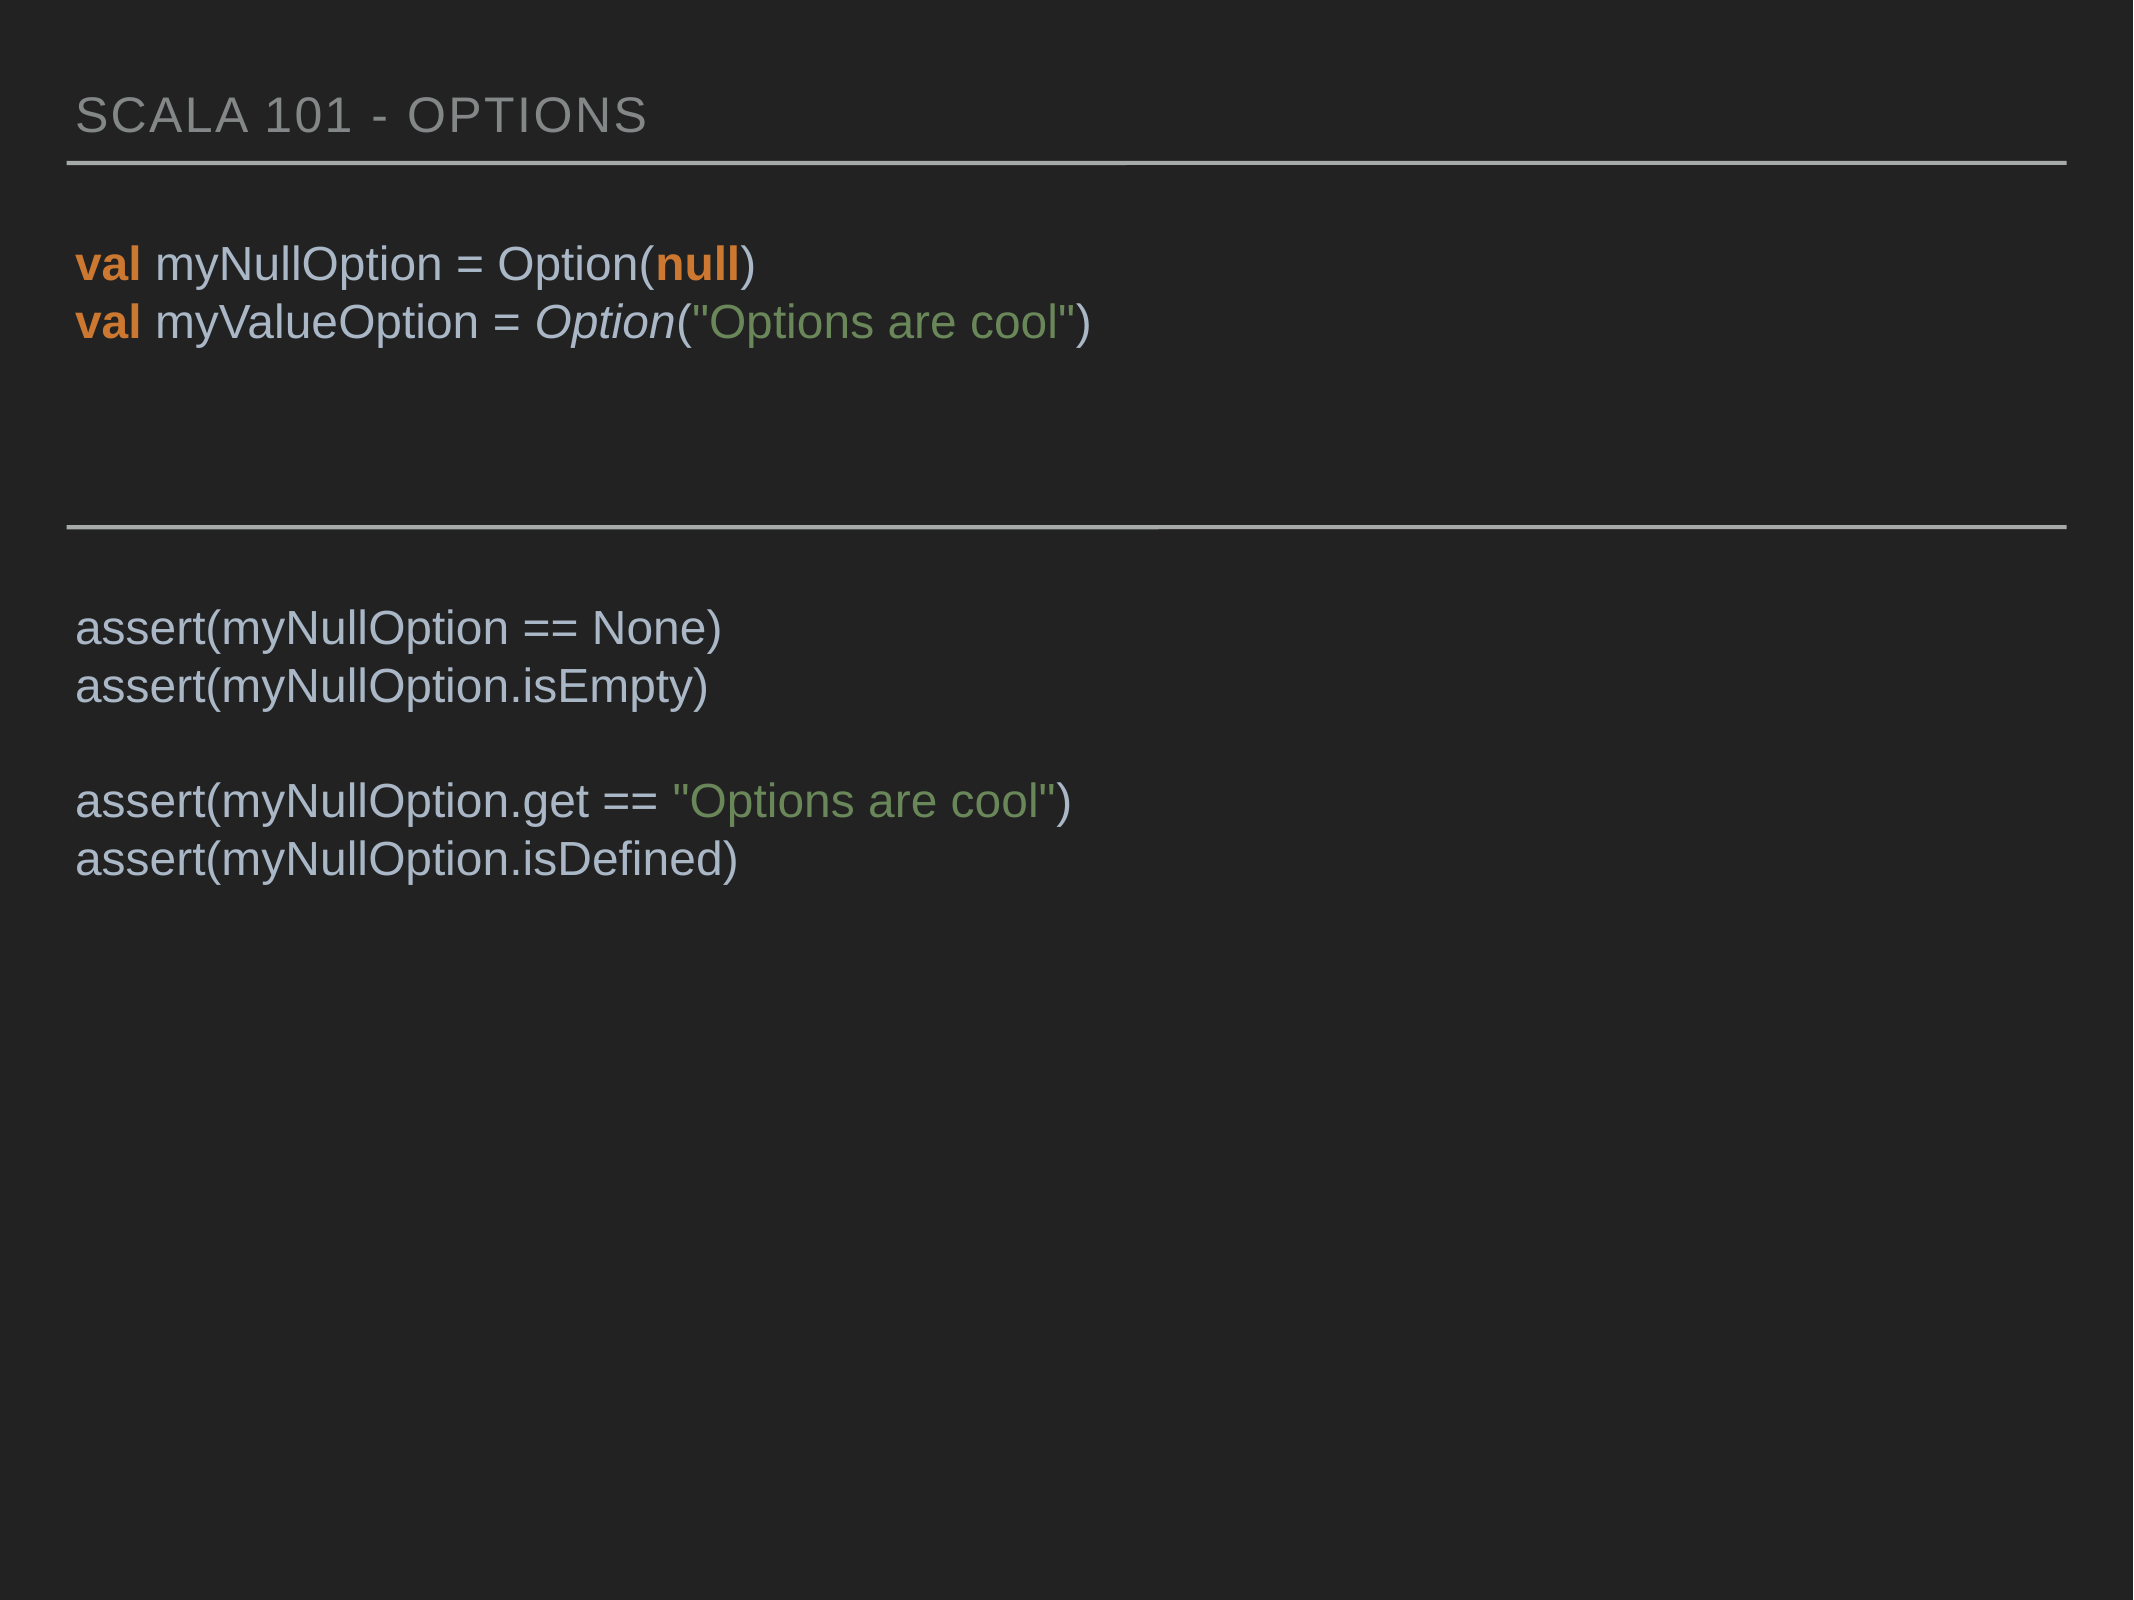

Scala 101 - Options
val myNullOption = Option(null)
val myValueOption = Option("Options are cool")

assert(myNullOption == None)
assert(myNullOption.isEmpty)
assert(myNullOption.get == "Options are cool")
assert(myNullOption.isDefined)